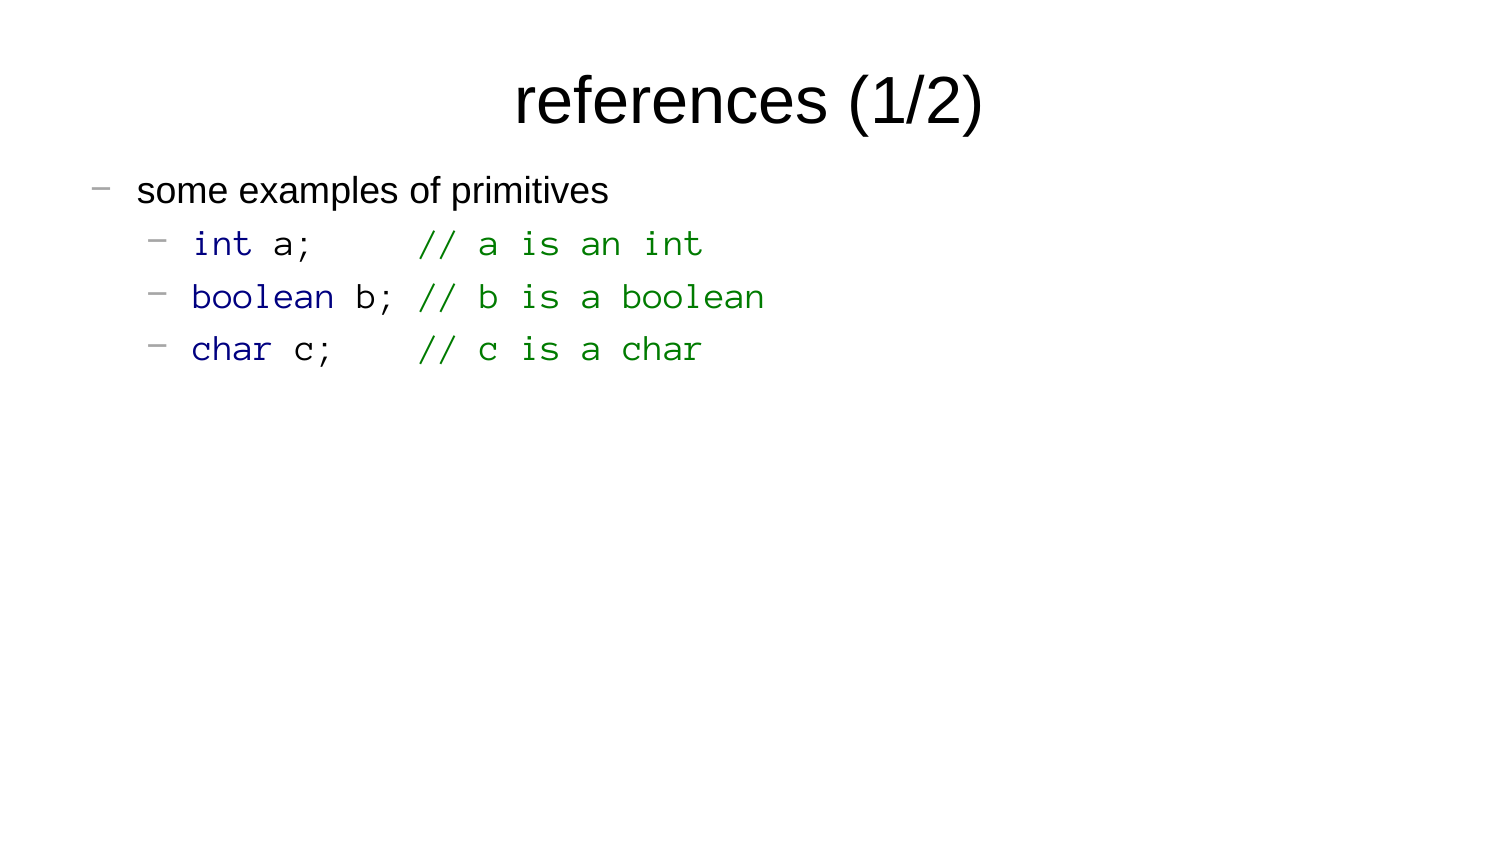

# references (1/2)
some examples of primitives
int a;     // a is an int
boolean b; // b is a boolean
char c;    // c is a char